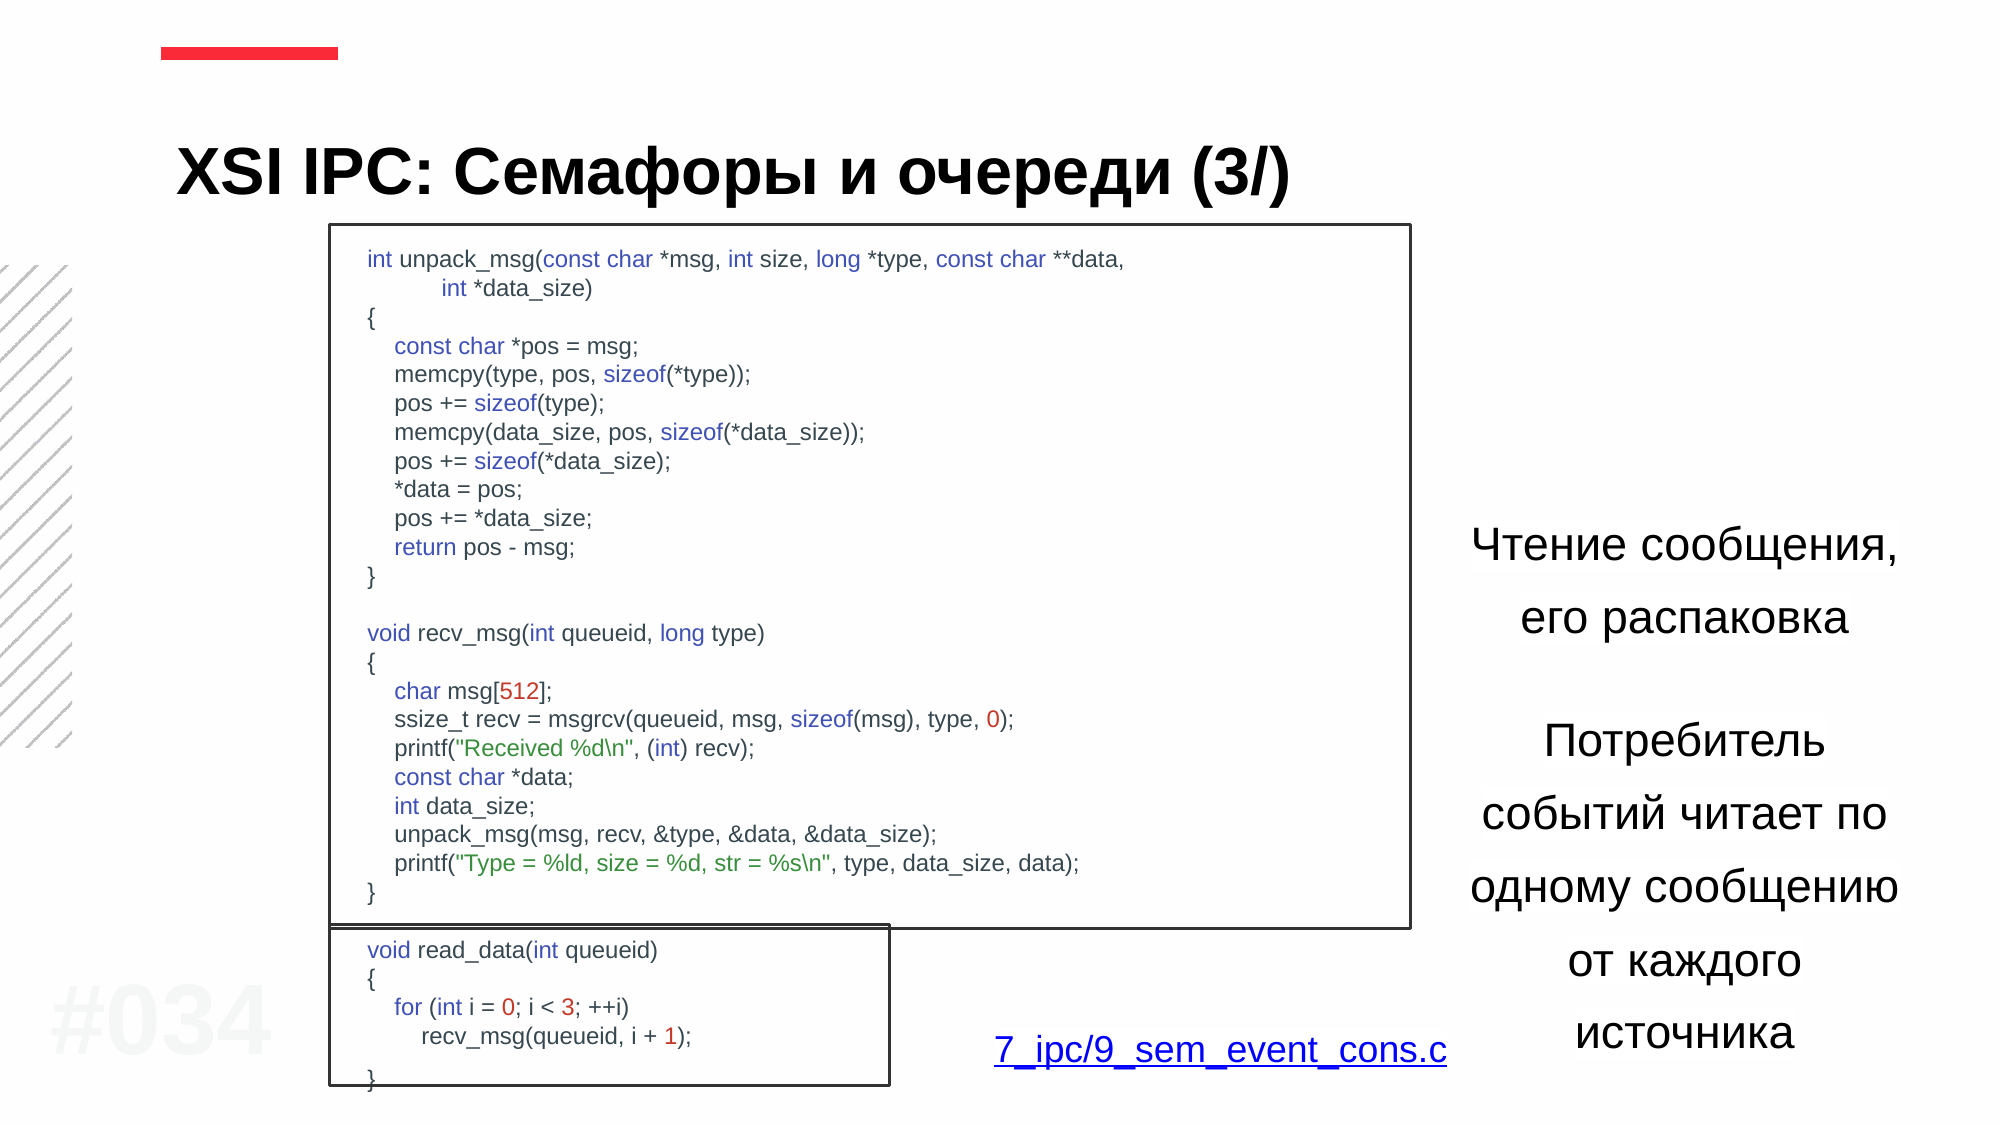

XSI IPC: Семафоры и очереди (3/)

int unpack_msg(const char *msg, int size, long *type, const char **data,
           int *data_size)
{
    const char *pos = msg;
    memcpy(type, pos, sizeof(*type));
    pos += sizeof(type);
    memcpy(data_size, pos, sizeof(*data_size));
    pos += sizeof(*data_size);
    *data = pos;
    pos += *data_size;
    return pos - msg;
}

void recv_msg(int queueid, long type)
{
    char msg[512];
    ssize_t recv = msgrcv(queueid, msg, sizeof(msg), type, 0);
    printf("Received %d\n", (int) recv);
    const char *data;
    int data_size;
    unpack_msg(msg, recv, &type, &data, &data_size);
    printf("Type = %ld, size = %d, str = %s\n", type, data_size, data);
}

void read_data(int queueid)
{
    for (int i = 0; i < 3; ++i)
        recv_msg(queueid, i + 1);
}
Чтение сообщения, его распаковка
Потребитель событий читает по одному сообщению от каждого источника

#034
7_ipc/9_sem_event_cons.c